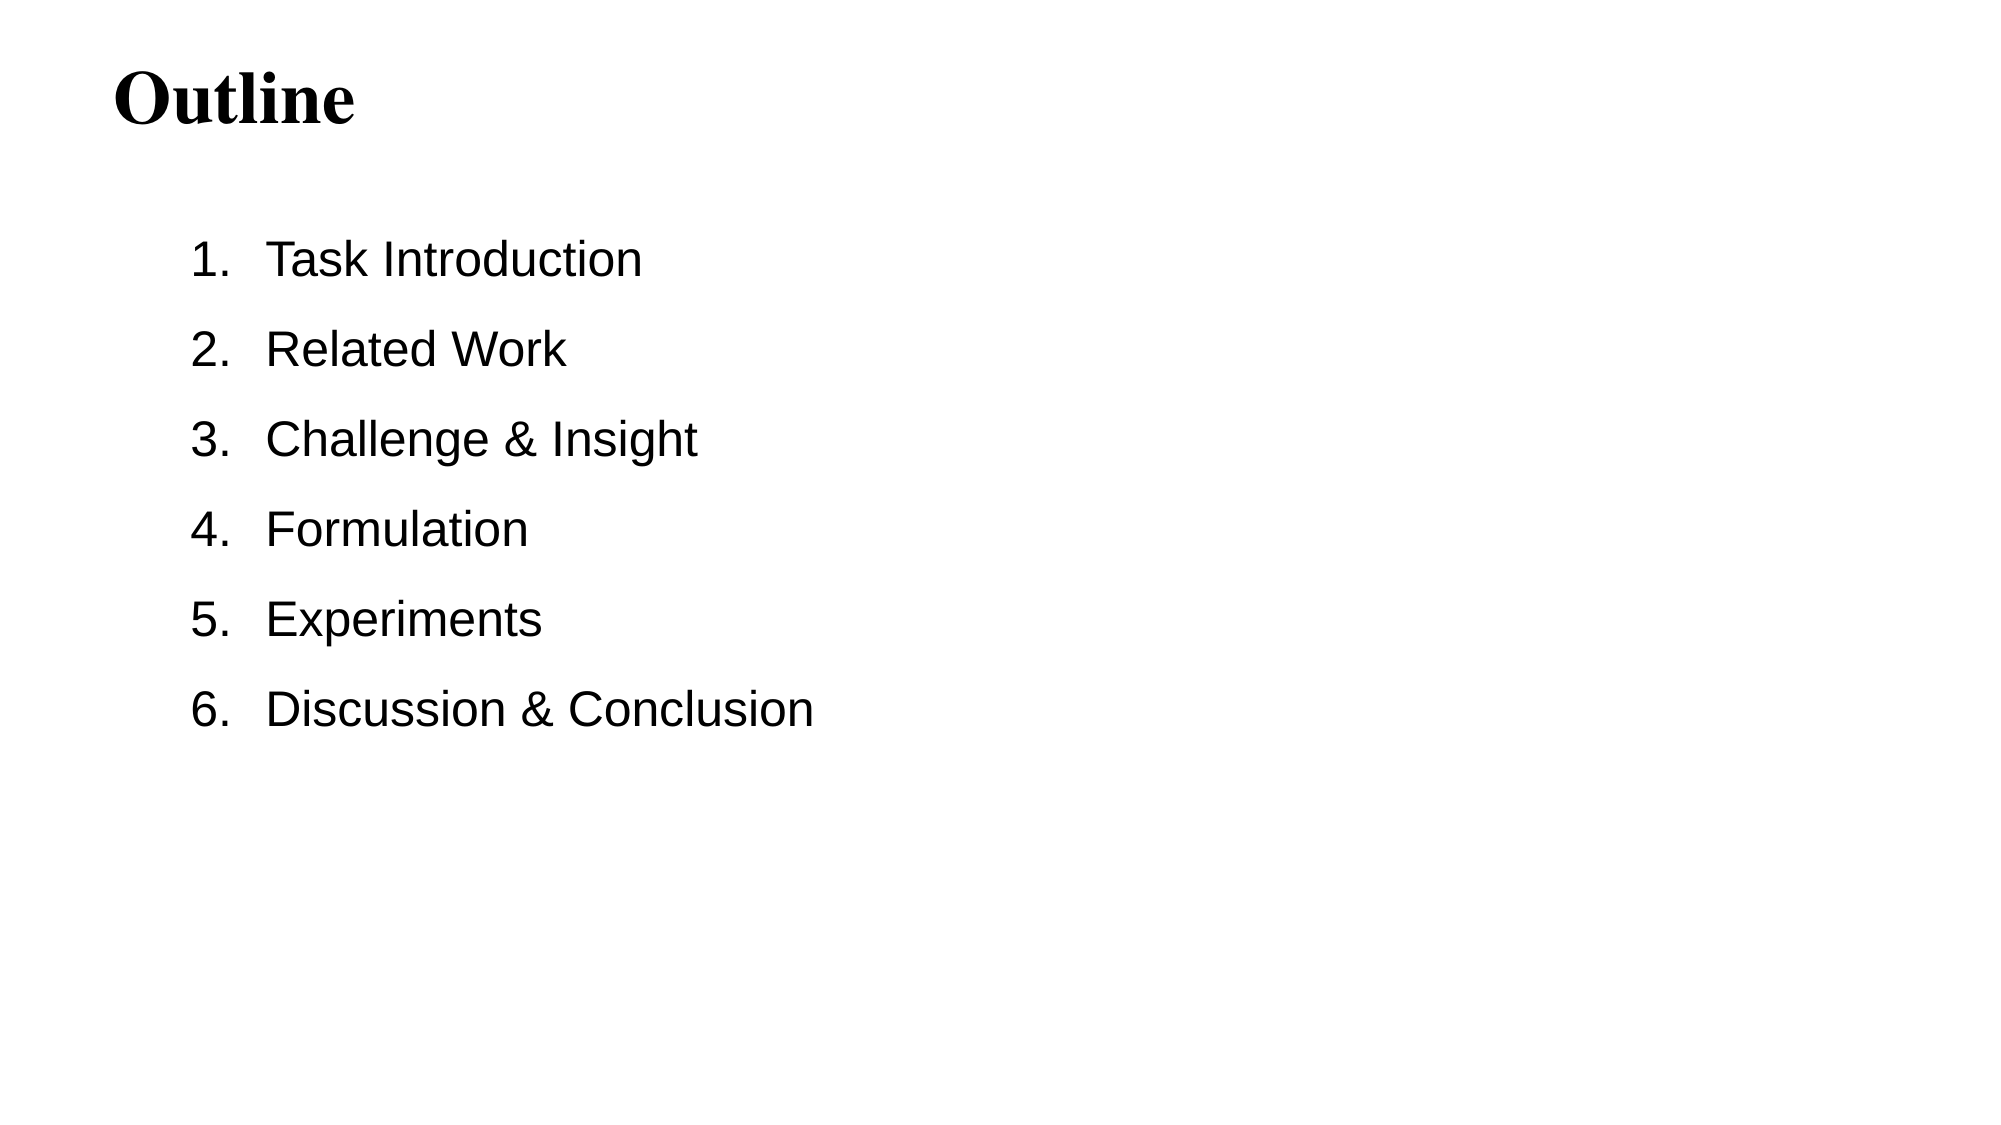

Outline
Task Introduction
Related Work
Challenge & Insight
Formulation
Experiments
Discussion & Conclusion